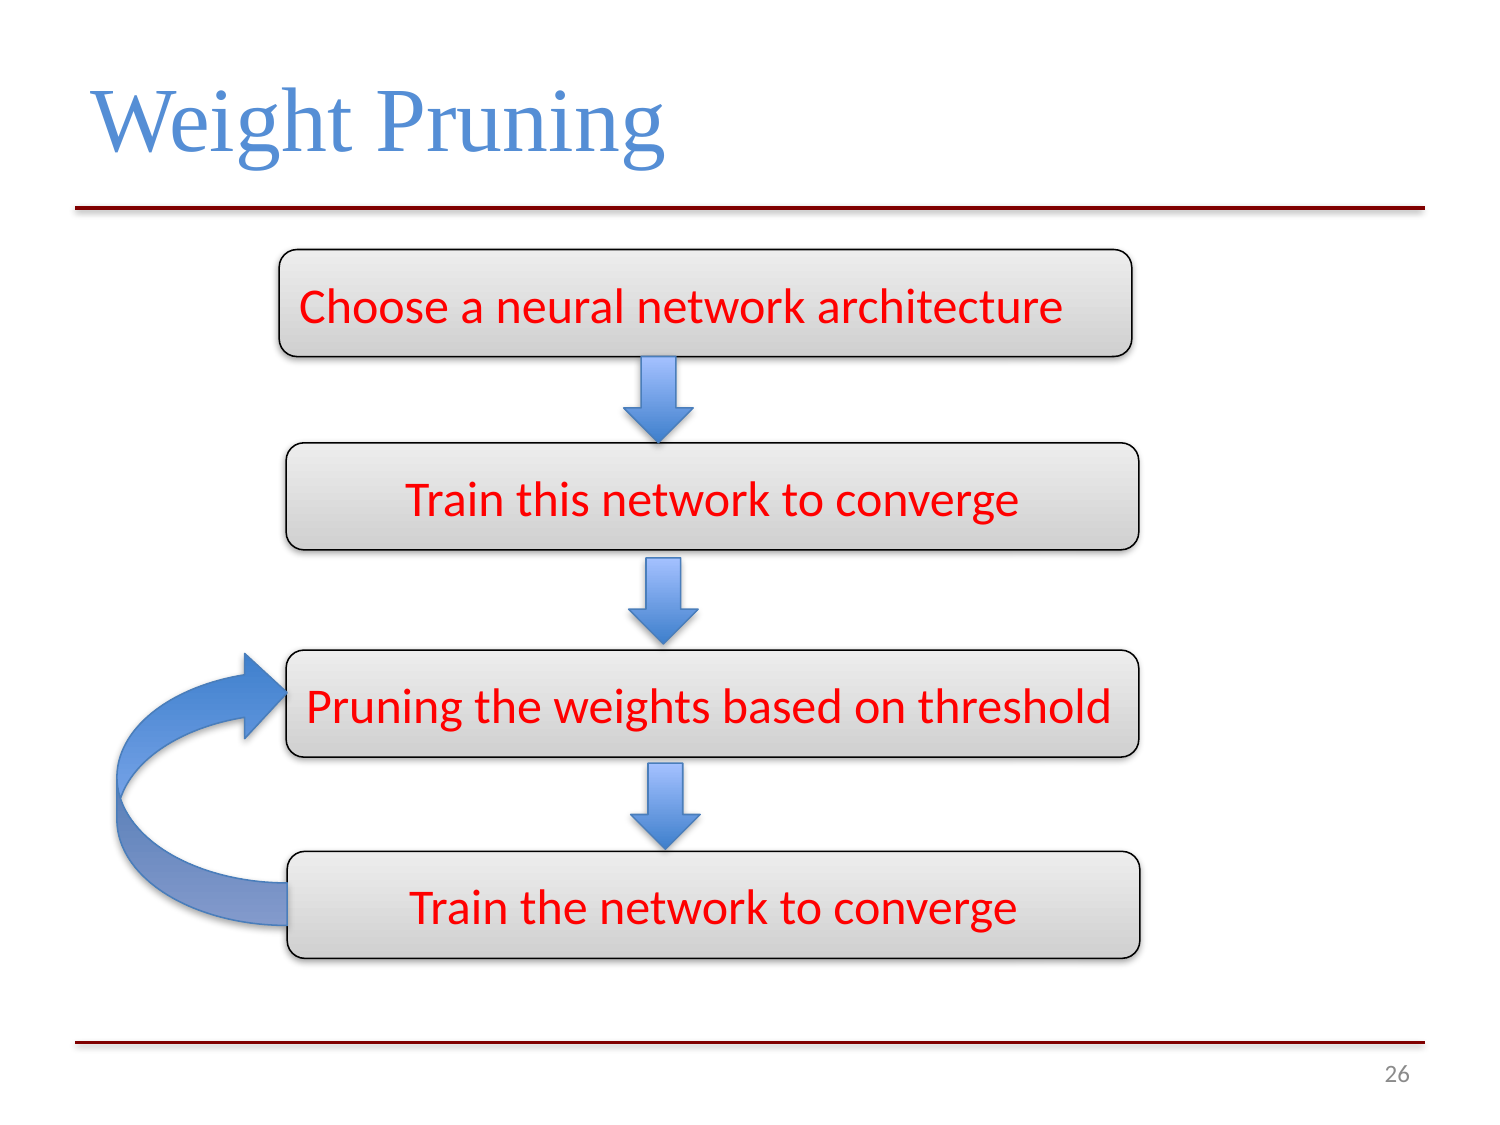

# Weight Pruning

Choose a neural network architecture

Train this network to converge

Pruning the weights based on threshold

Train the network to converge
26